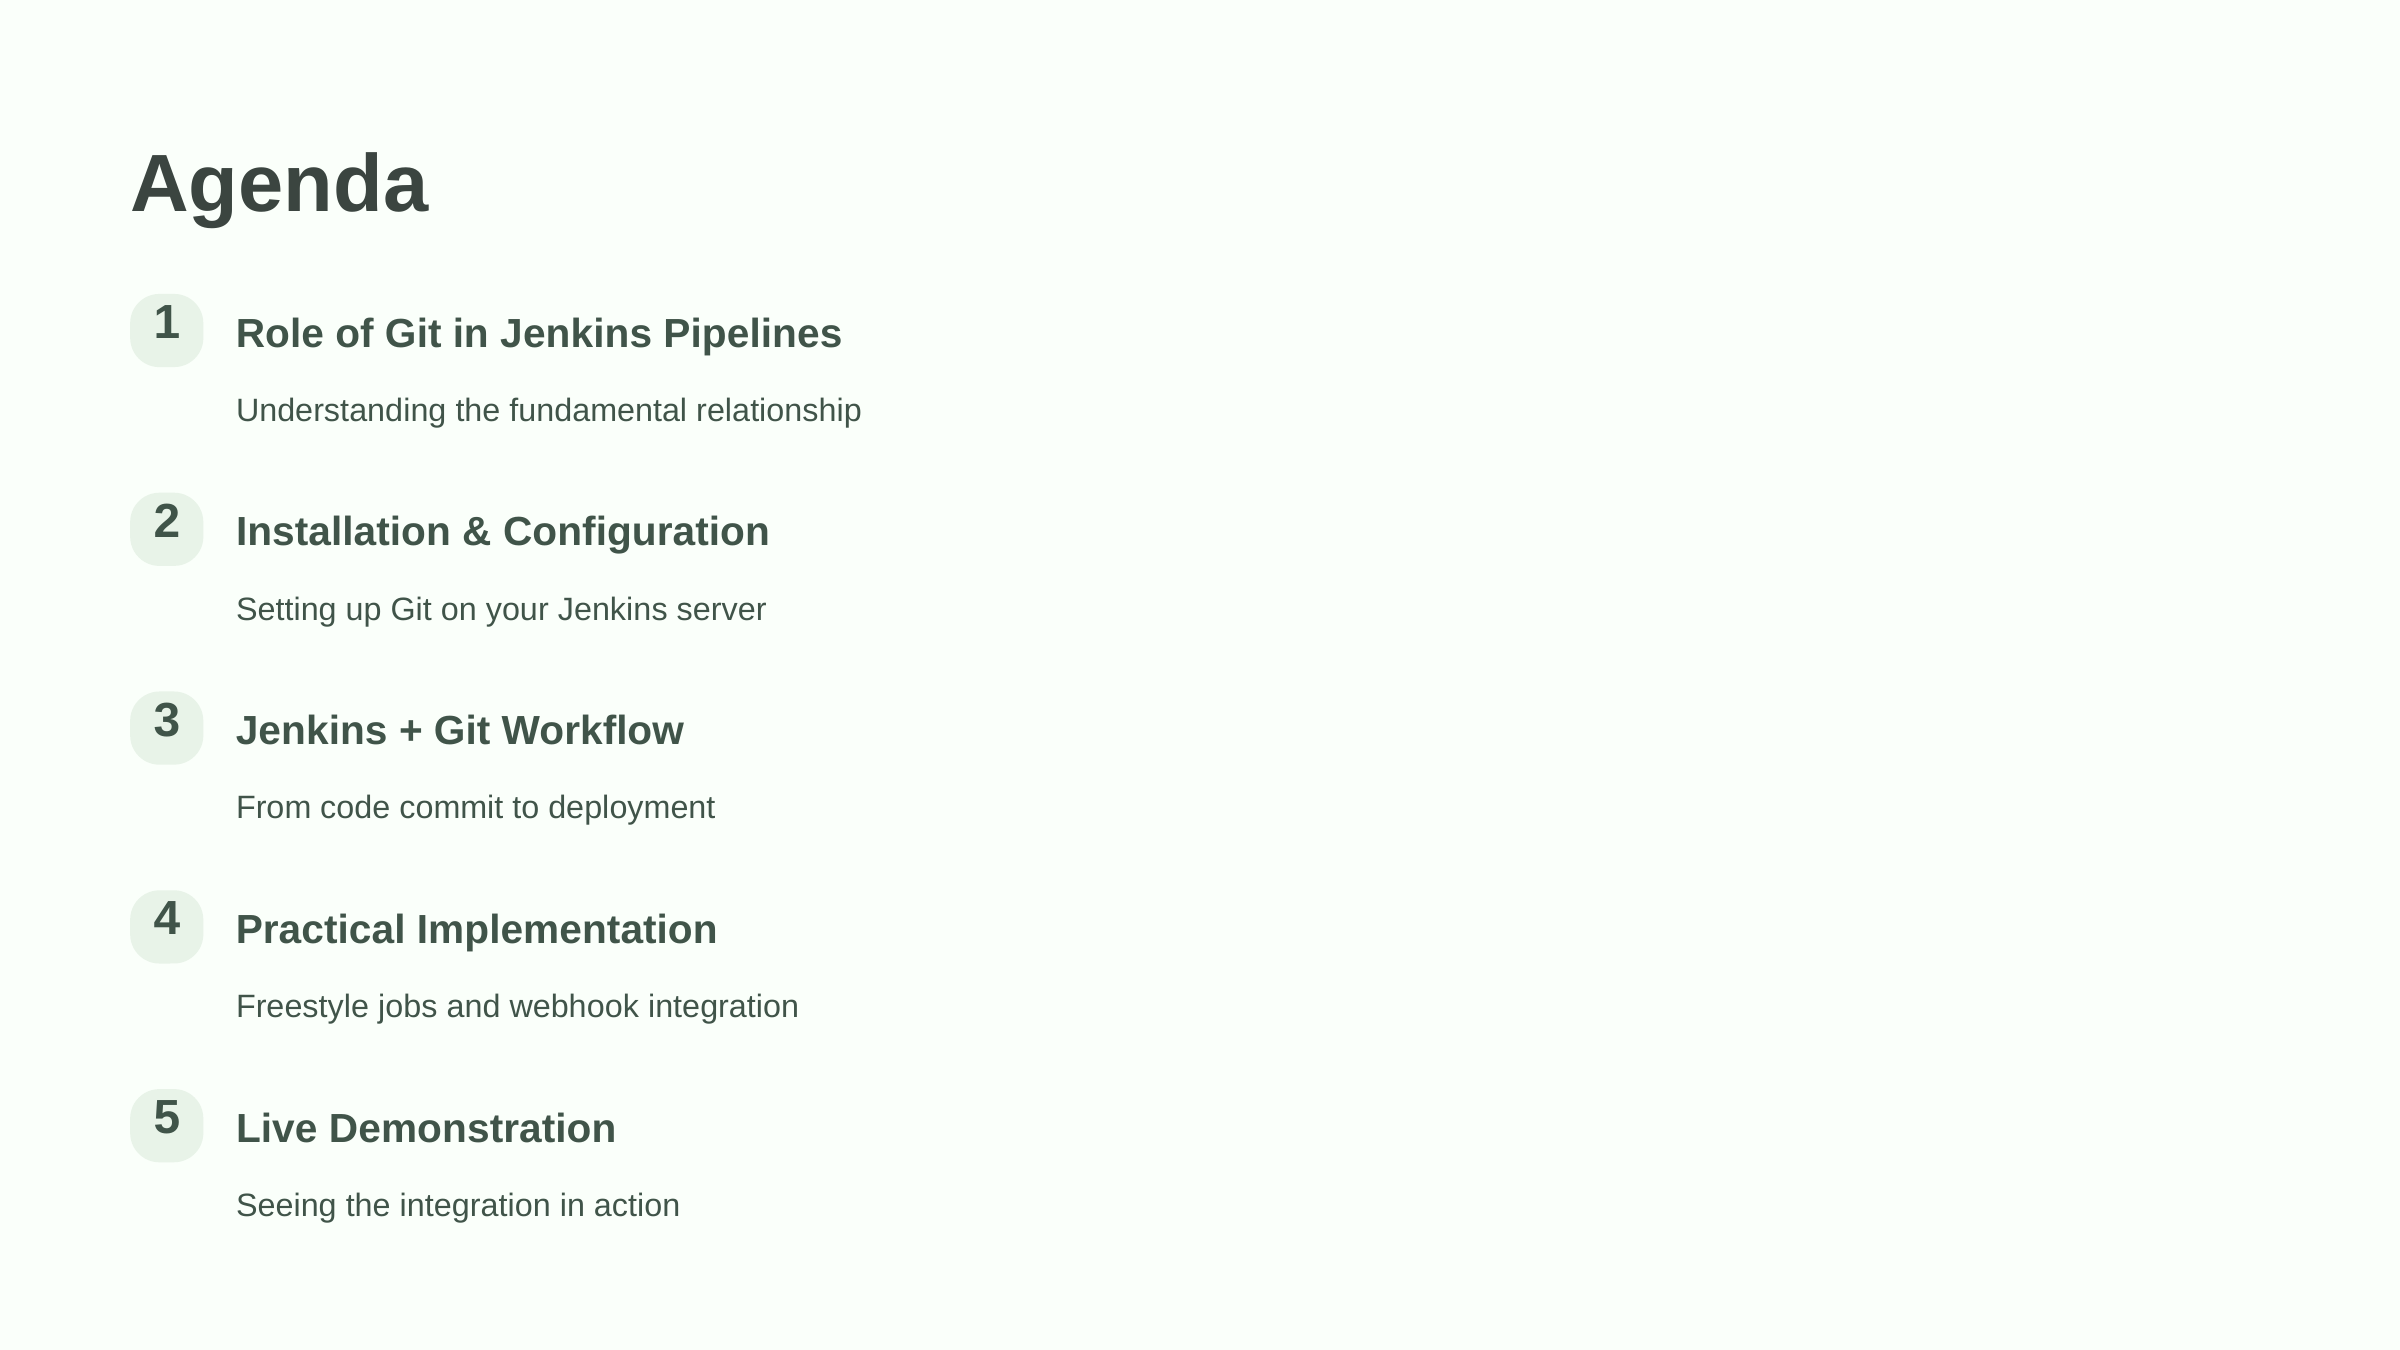

Agenda

1
Role of Git in Jenkins Pipelines
Understanding the fundamental relationship

2
Installation & Configuration
Setting up Git on your Jenkins server

3
Jenkins + Git Workflow
From code commit to deployment

4
Practical Implementation
Freestyle jobs and webhook integration

5
Live Demonstration
Seeing the integration in action